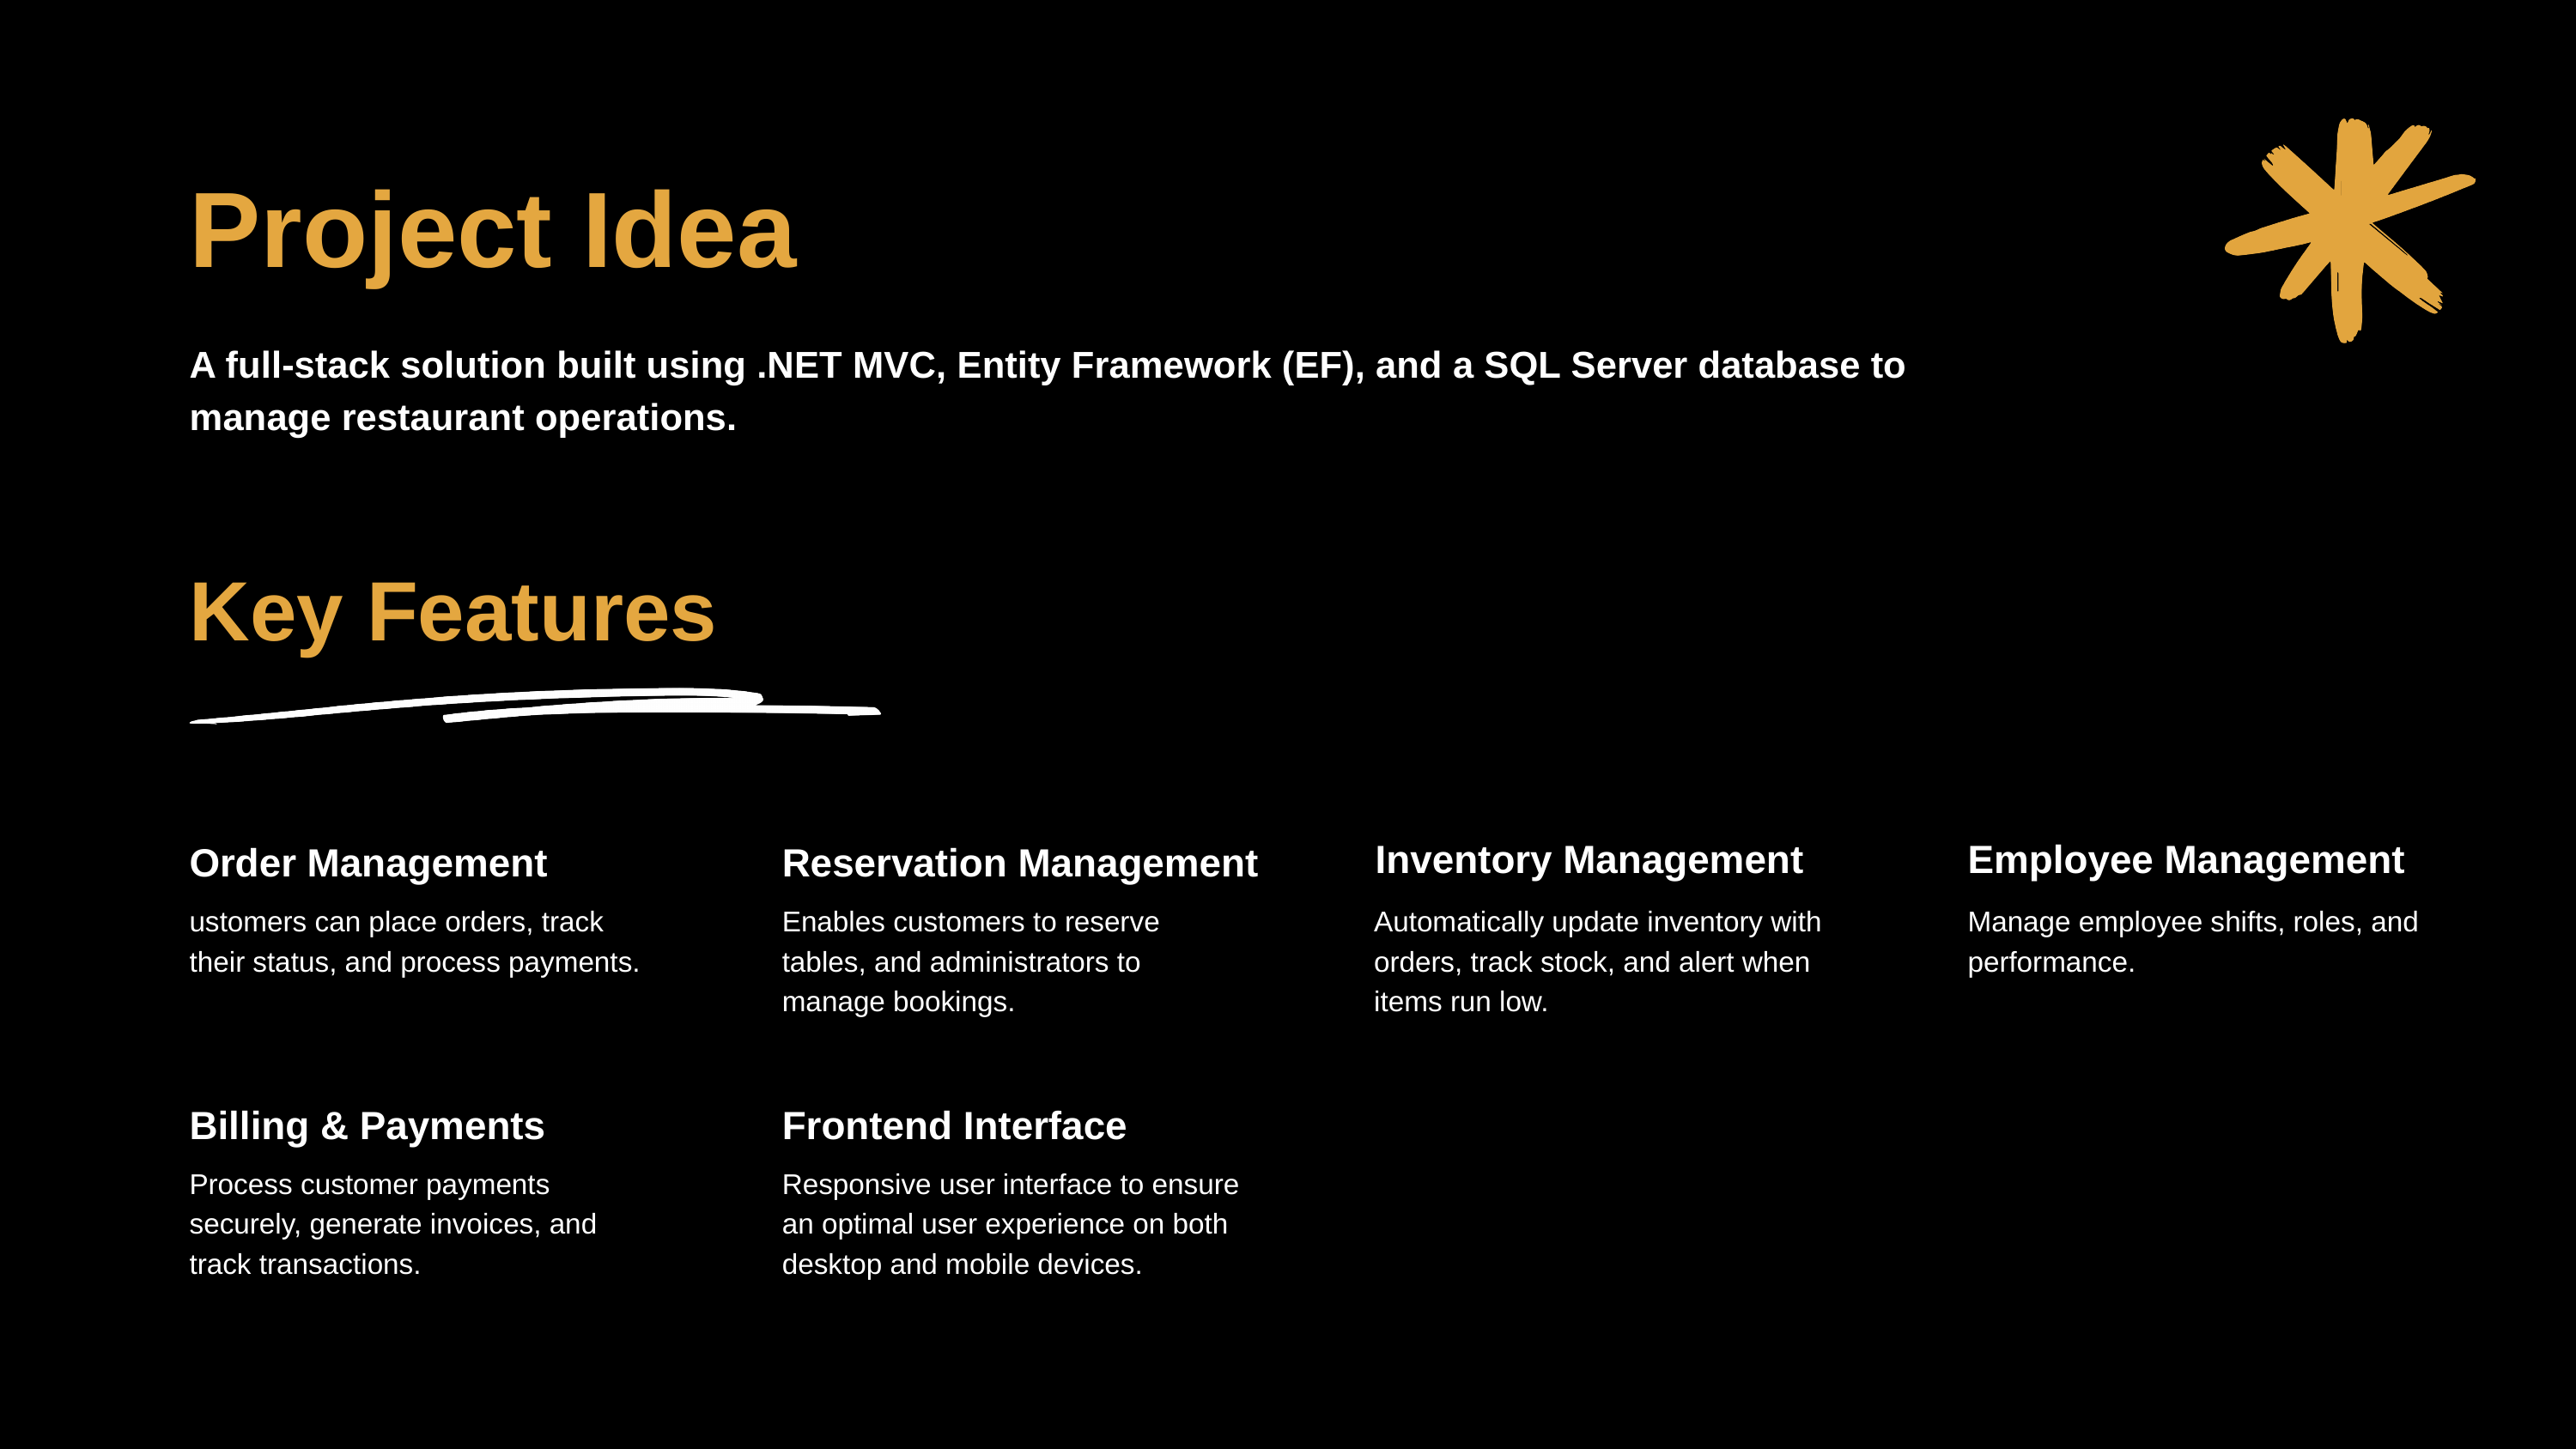

Project Idea
A full-stack solution built using .NET MVC, Entity Framework (EF), and a SQL Server database to manage restaurant operations.
Key Features

Inventory Management
Employee Management
Order Management
Reservation Management
ustomers can place orders, track their status, and process payments.
Enables customers to reserve tables, and administrators to manage bookings.
Automatically update inventory with orders, track stock, and alert when items run low.
Manage employee shifts, roles, and performance.
Billing & Payments
Frontend Interface
Process customer payments securely, generate invoices, and track transactions.
Responsive user interface to ensure an optimal user experience on both desktop and mobile devices.